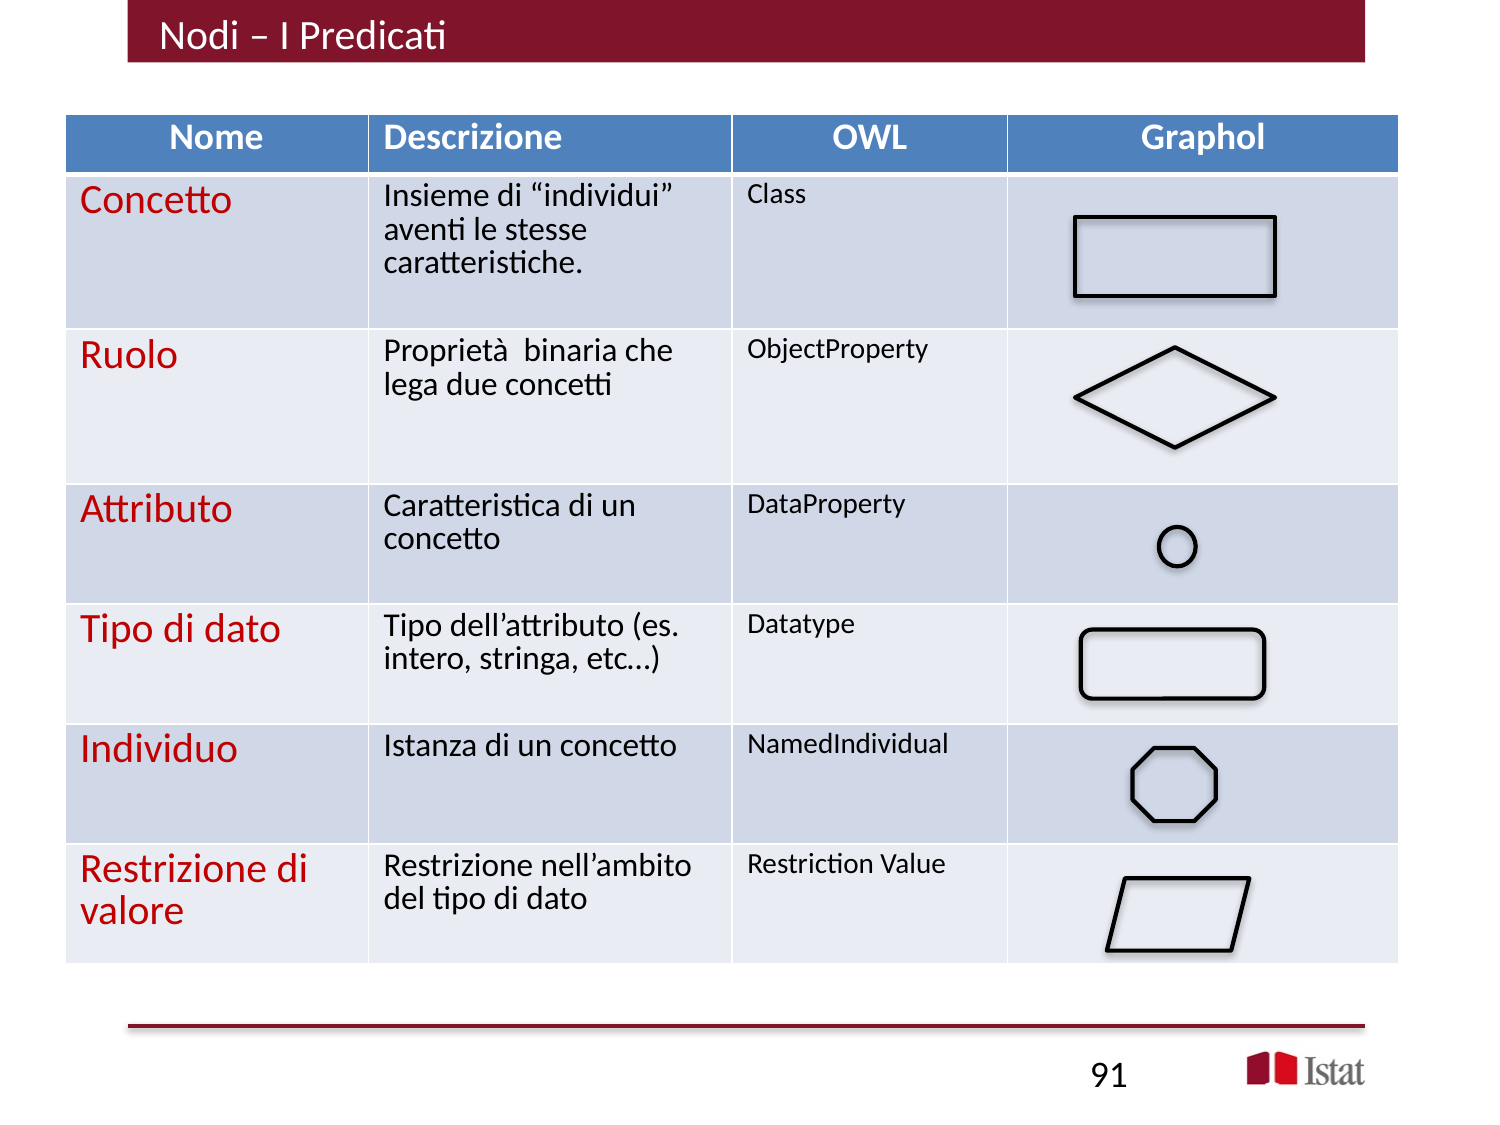

Nodi – I Predicati
| Nome | Descrizione | OWL | Graphol |
| --- | --- | --- | --- |
| Concetto | Insieme di “individui” aventi le stesse caratteristiche. | Class |  |
| Ruolo | Proprietà binaria che lega due concetti | ObjectProperty |  |
| Attributo | Caratteristica di un concetto | DataProperty |  |
| Tipo di dato | Tipo dell’attributo (es. intero, stringa, etc…) | Datatype |  |
| Individuo | Istanza di un concetto | NamedIndividual |  |
| Restrizione di valore | Restrizione nell’ambito del tipo di dato | Restriction Value |  |

91